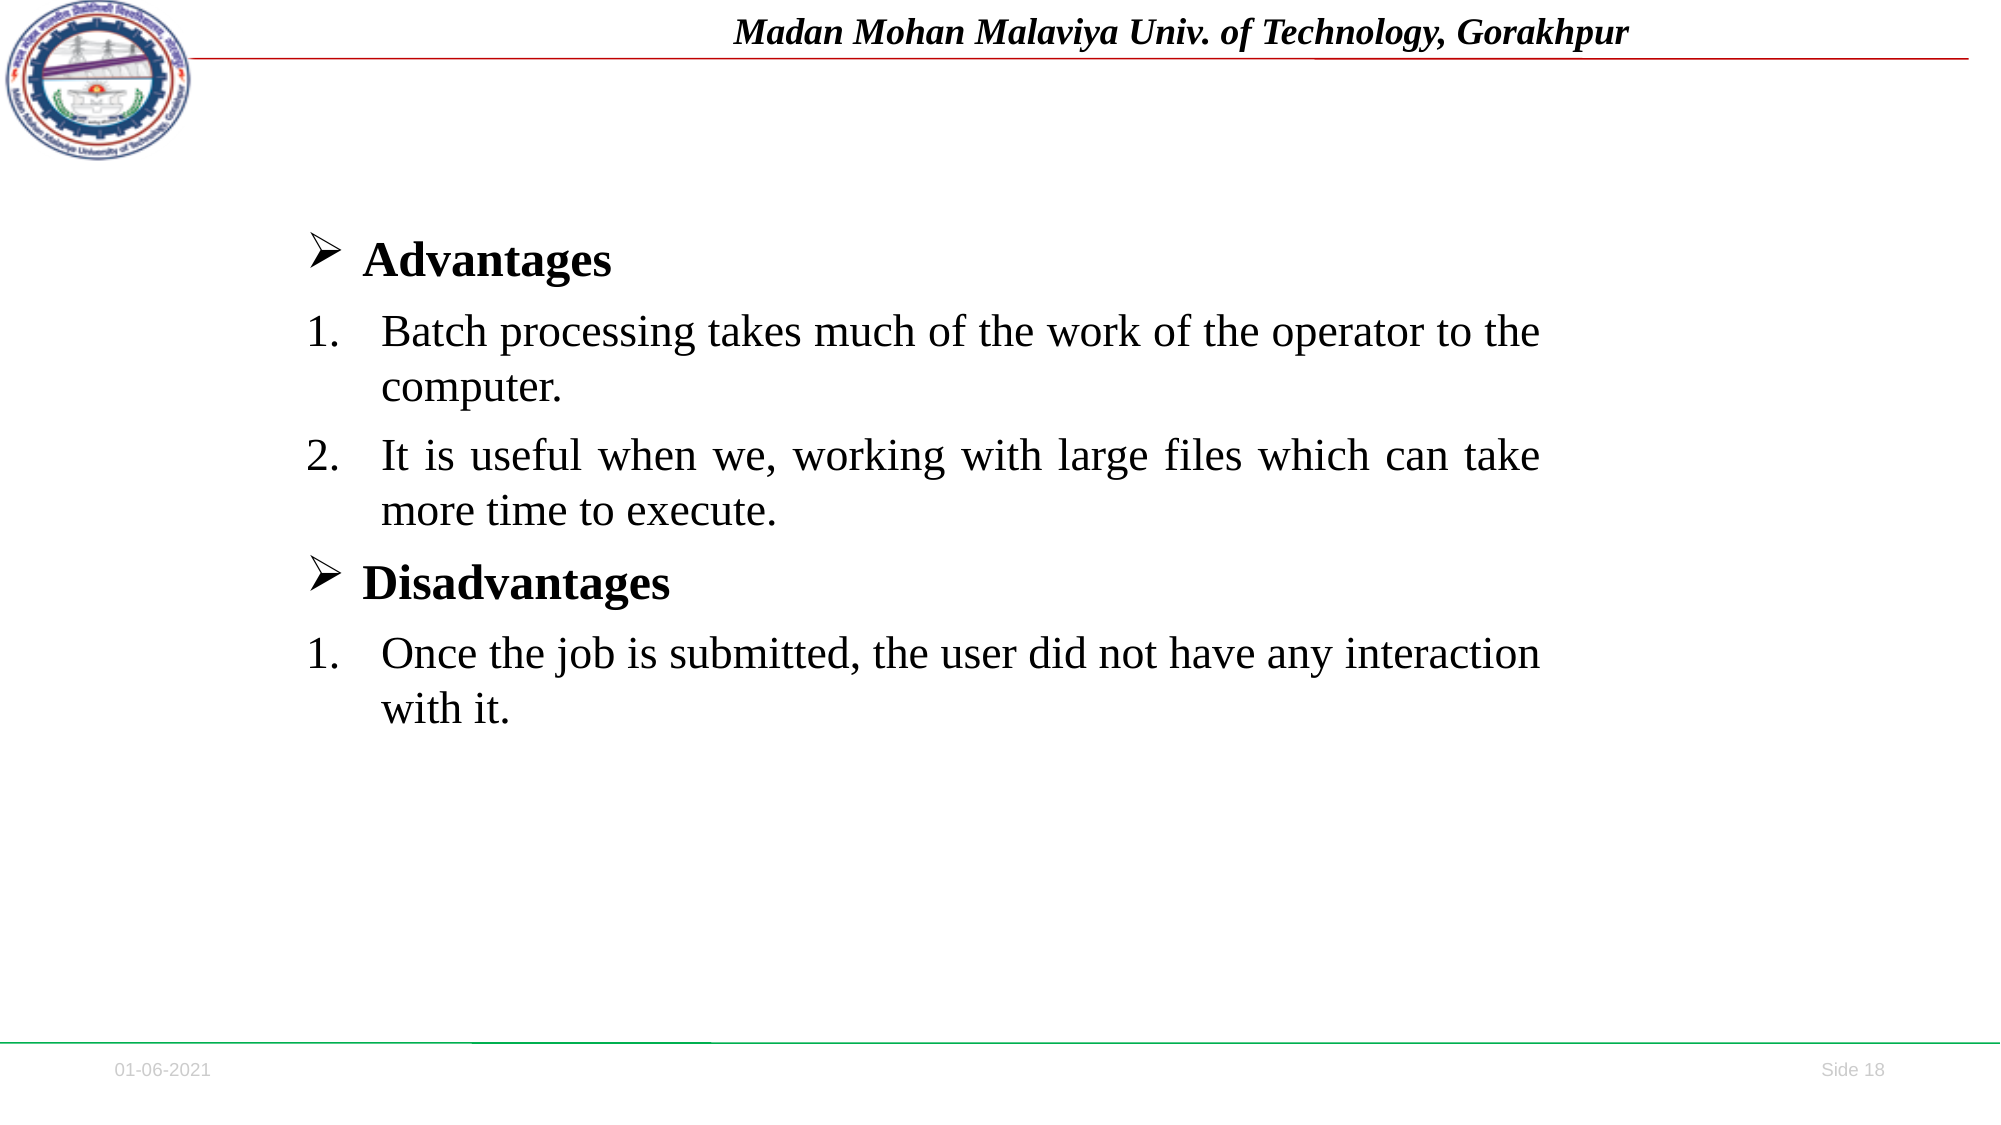

Advantages
Batch processing takes much of the work of the operator to the computer.
It is useful when we, working with large files which can take more time to execute.
Disadvantages
Once the job is submitted, the user did not have any interaction with it.